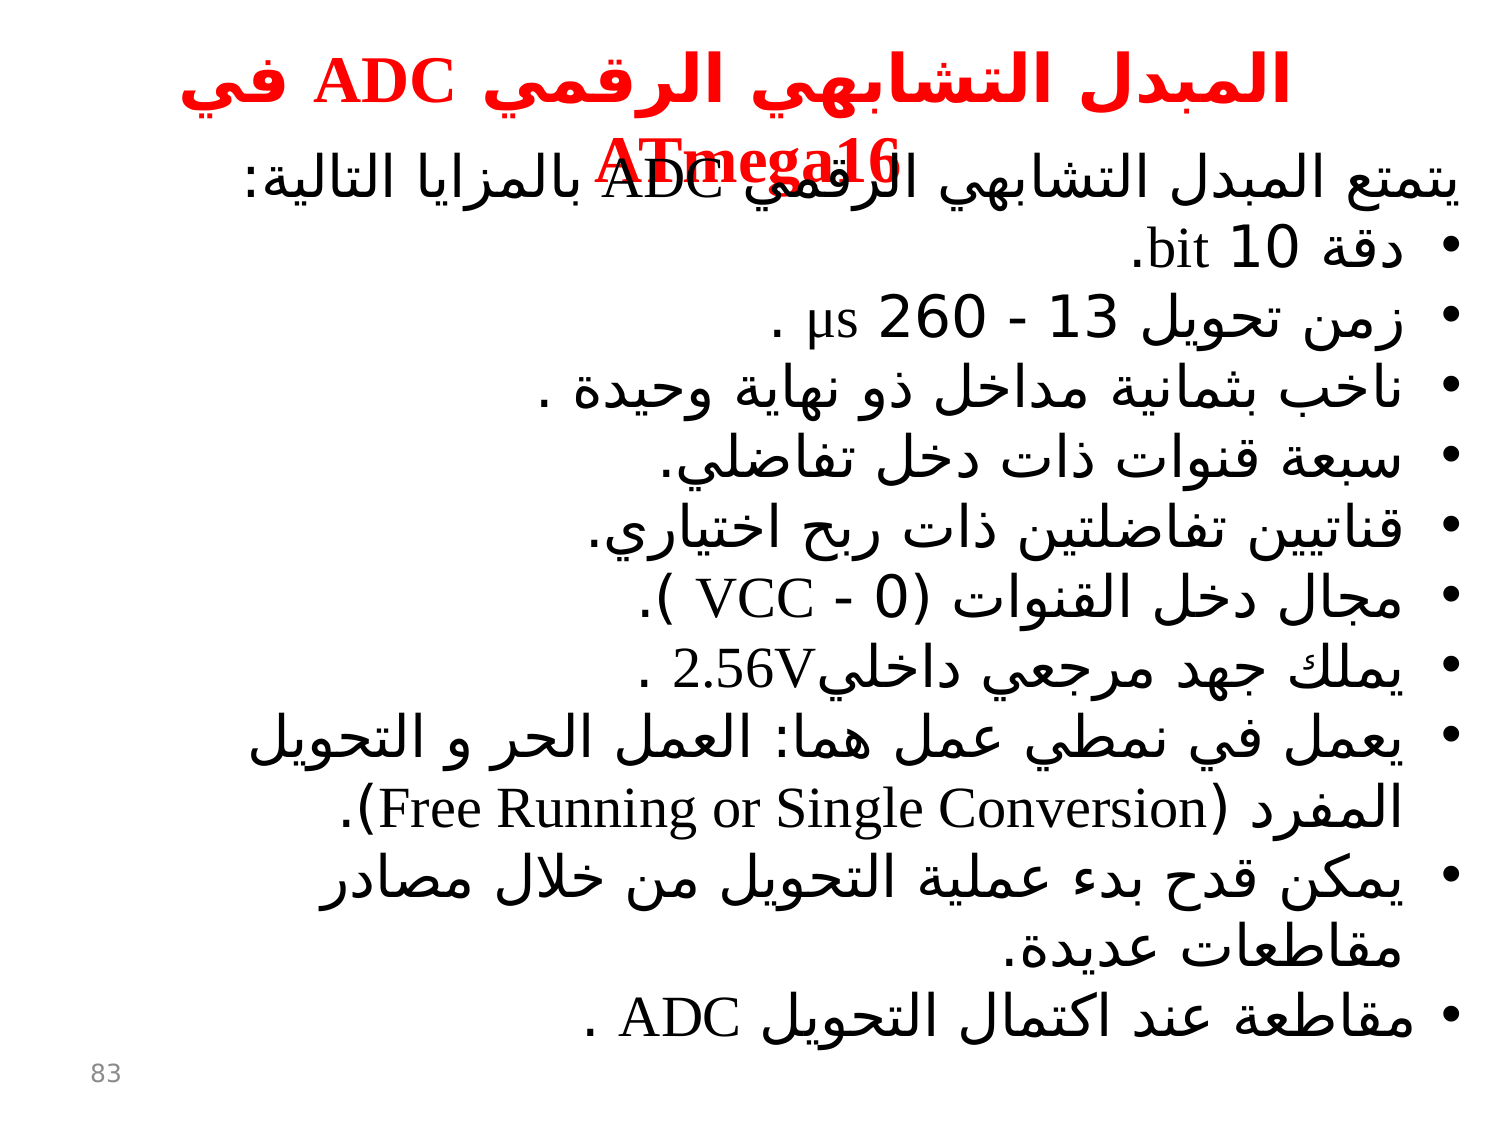

المبدل التشابهي الرقمي ADC في ATmega16
يتمتع المبدل التشابهي الرقمي ADC بالمزايا التالية:
دقة 10 bit.
زمن تحويل 13 - 260 μs .
ناخب بثمانية مداخل ذو نهاية وحيدة .
سبعة قنوات ذات دخل تفاضلي.
قناتيين تفاضلتين ذات ربح اختياري.
مجال دخل القنوات (0 - VCC ).
يملك جهد مرجعي داخلي2.56V .
يعمل في نمطي عمل هما: العمل الحر و التحويل المفرد (Free Running or Single Conversion).
يمكن قدح بدء عملية التحويل من خلال مصادر مقاطعات عديدة.
مقاطعة عند اكتمال التحويل ADC .
83